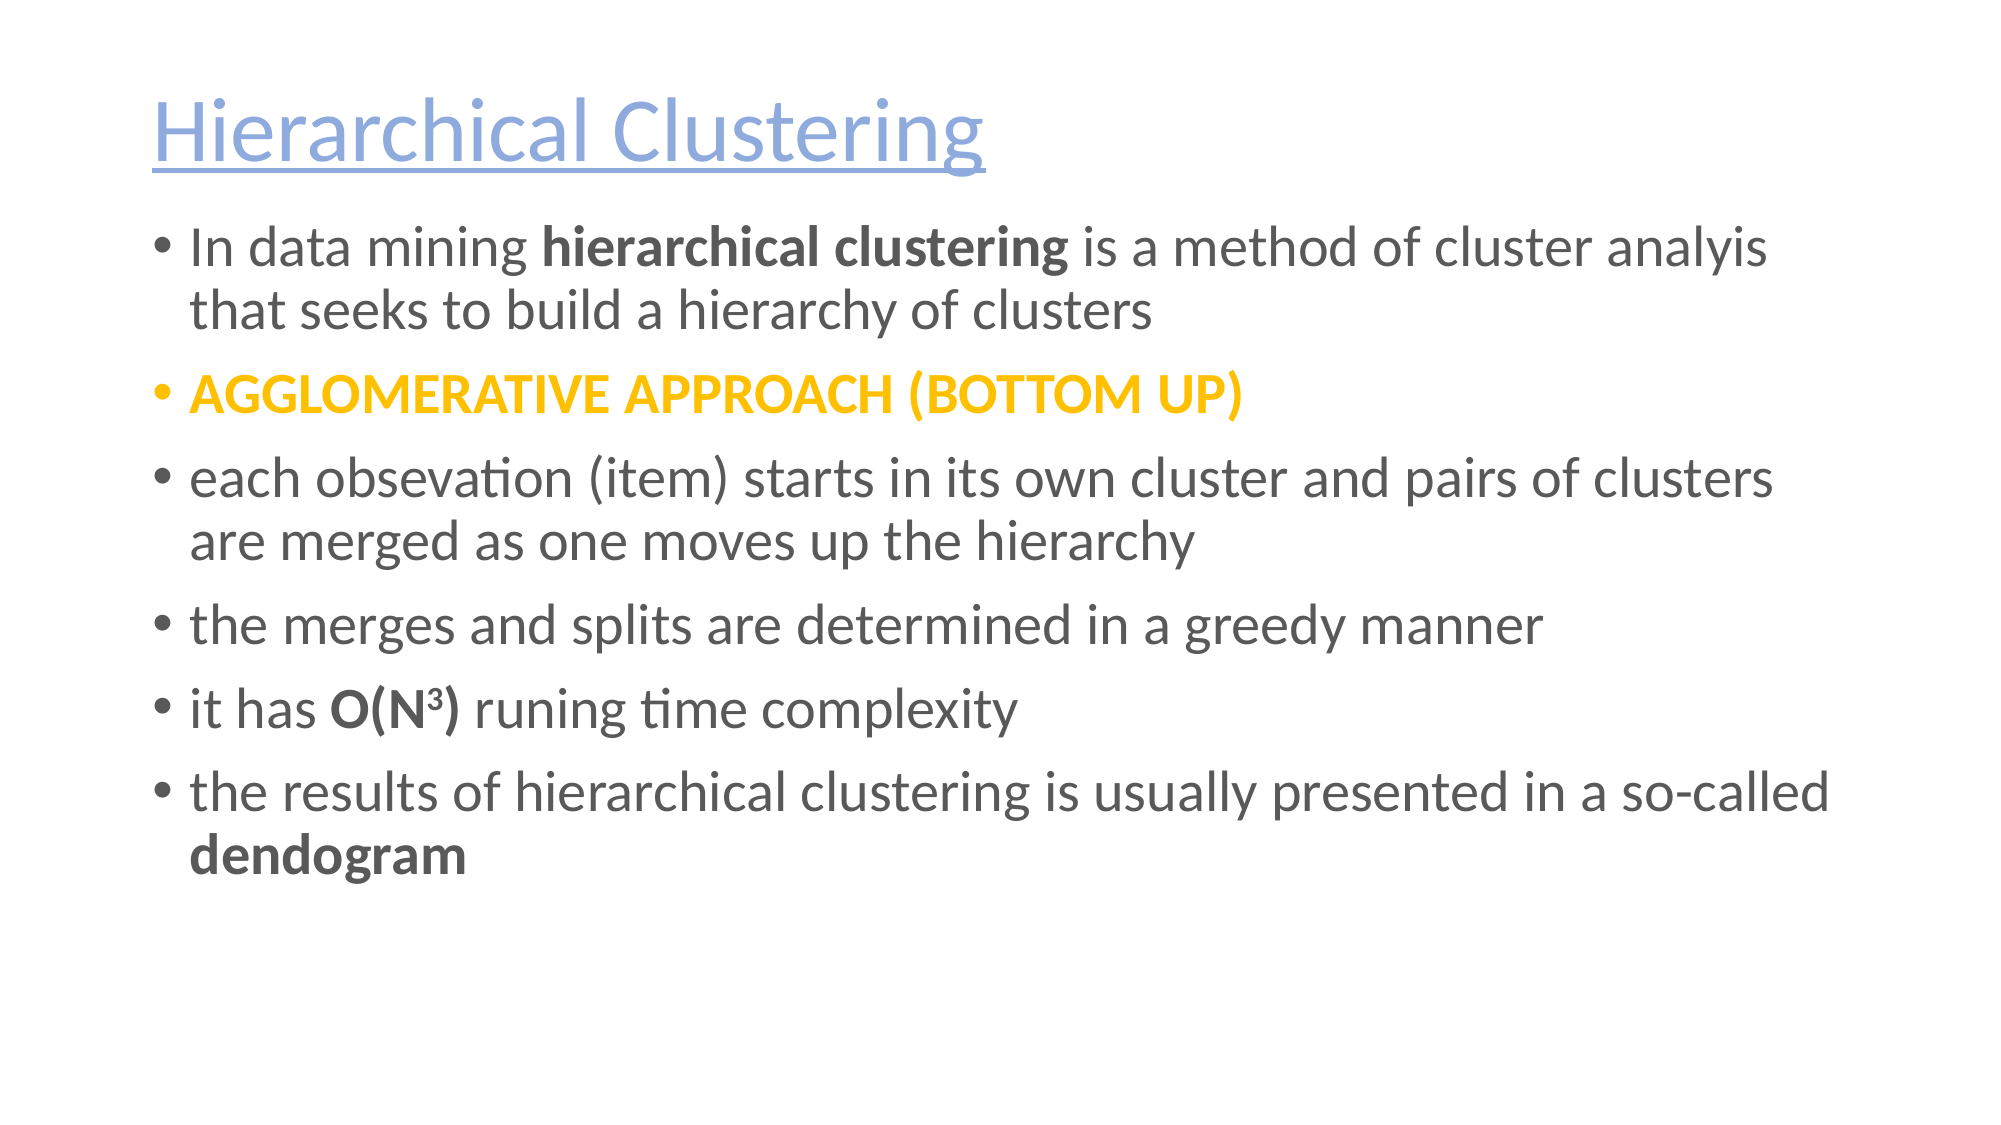

# Hierarchical Clustering
In data mining hierarchical clustering is a method of cluster analyis that seeks to build a hierarchy of clusters
AGGLOMERATIVE APPROACH (BOTTOM UP)
each obsevation (item) starts in its own cluster and pairs of clusters are merged as one moves up the hierarchy
the merges and splits are determined in a greedy manner
it has O(N3) runing time complexity
the results of hierarchical clustering is usually presented in a so-called dendogram